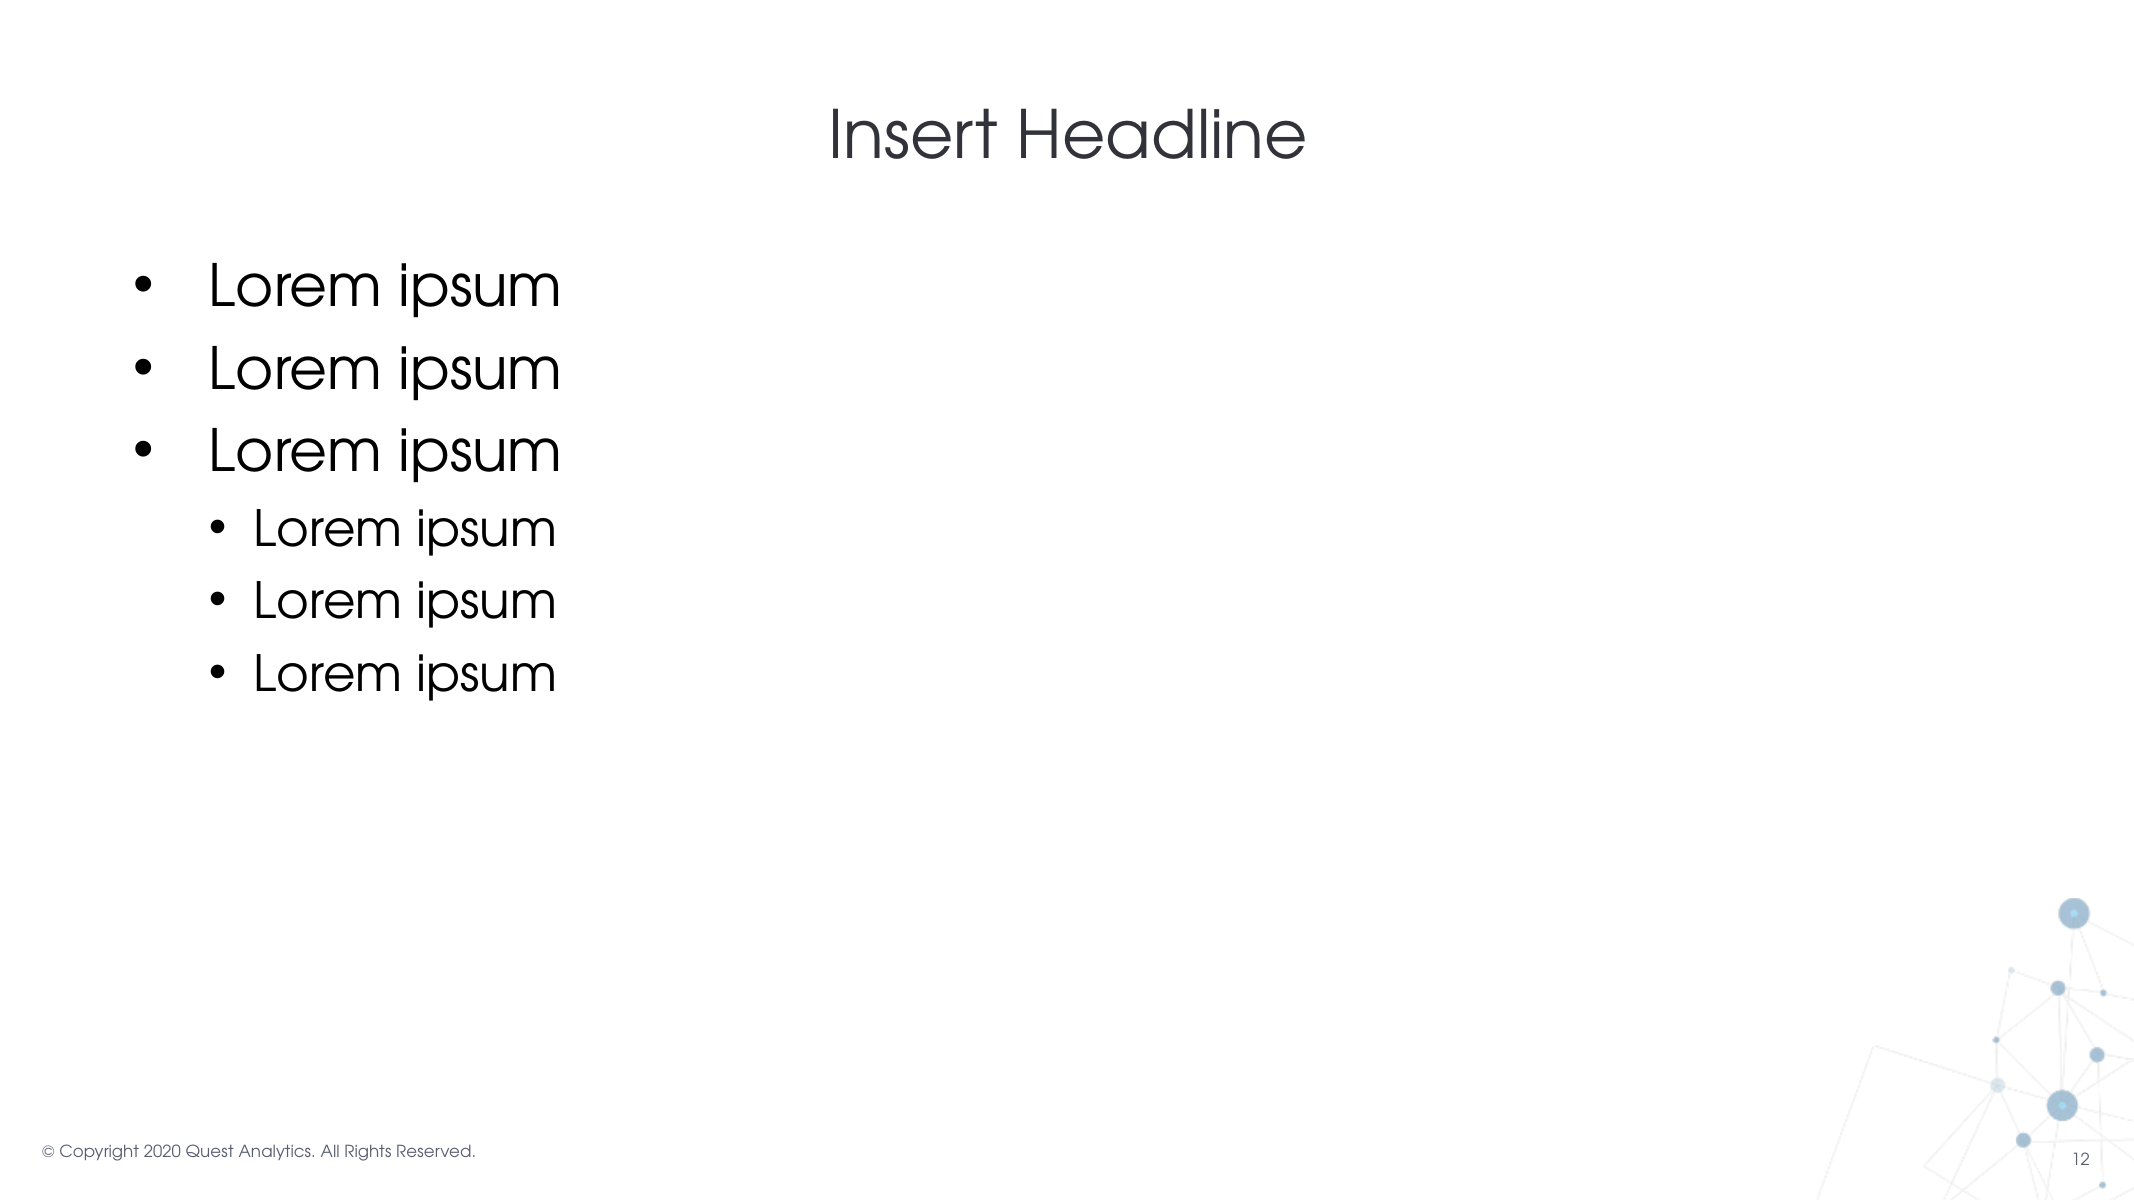

# Insert Headline
Lorem ipsum
Lorem ipsum
Lorem ipsum
Lorem ipsum
Lorem ipsum
Lorem ipsum